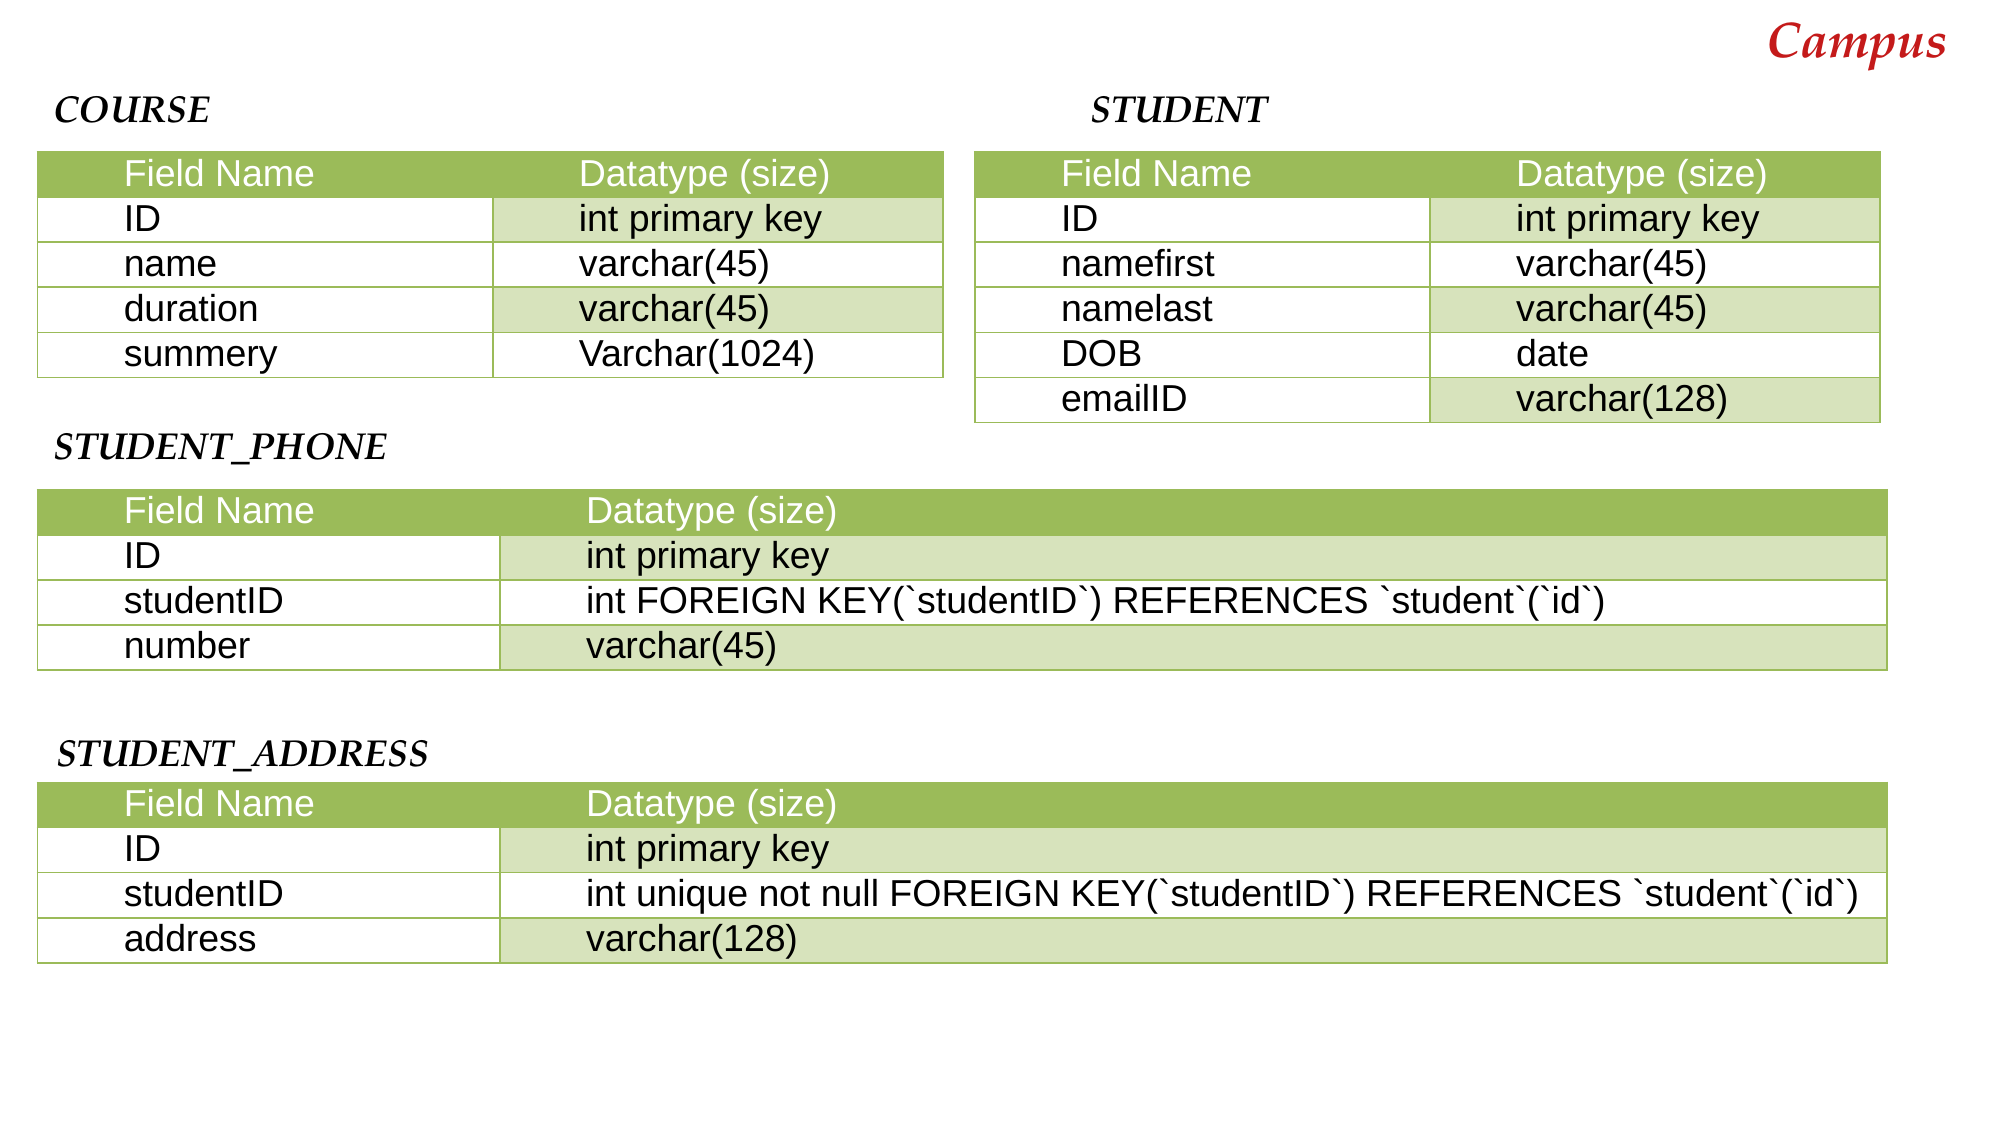

Campus
COURSE
STUDENT
| Field Name | Datatype (size) |
| --- | --- |
| ID | int primary key |
| name | varchar(45) |
| duration | varchar(45) |
| summery | Varchar(1024) |
| Field Name | Datatype (size) |
| --- | --- |
| ID | int primary key |
| namefirst | varchar(45) |
| namelast | varchar(45) |
| DOB | date |
| emailID | varchar(128) |
STUDENT_PHONE
| Field Name | Datatype (size) |
| --- | --- |
| ID | int primary key |
| studentID | int FOREIGN KEY(`studentID`) REFERENCES `student`(`id`) |
| number | varchar(45) |
STUDENT_ADDRESS
| Field Name | Datatype (size) |
| --- | --- |
| ID | int primary key |
| studentID | int unique not null FOREIGN KEY(`studentID`) REFERENCES `student`(`id`) |
| address | varchar(128) |